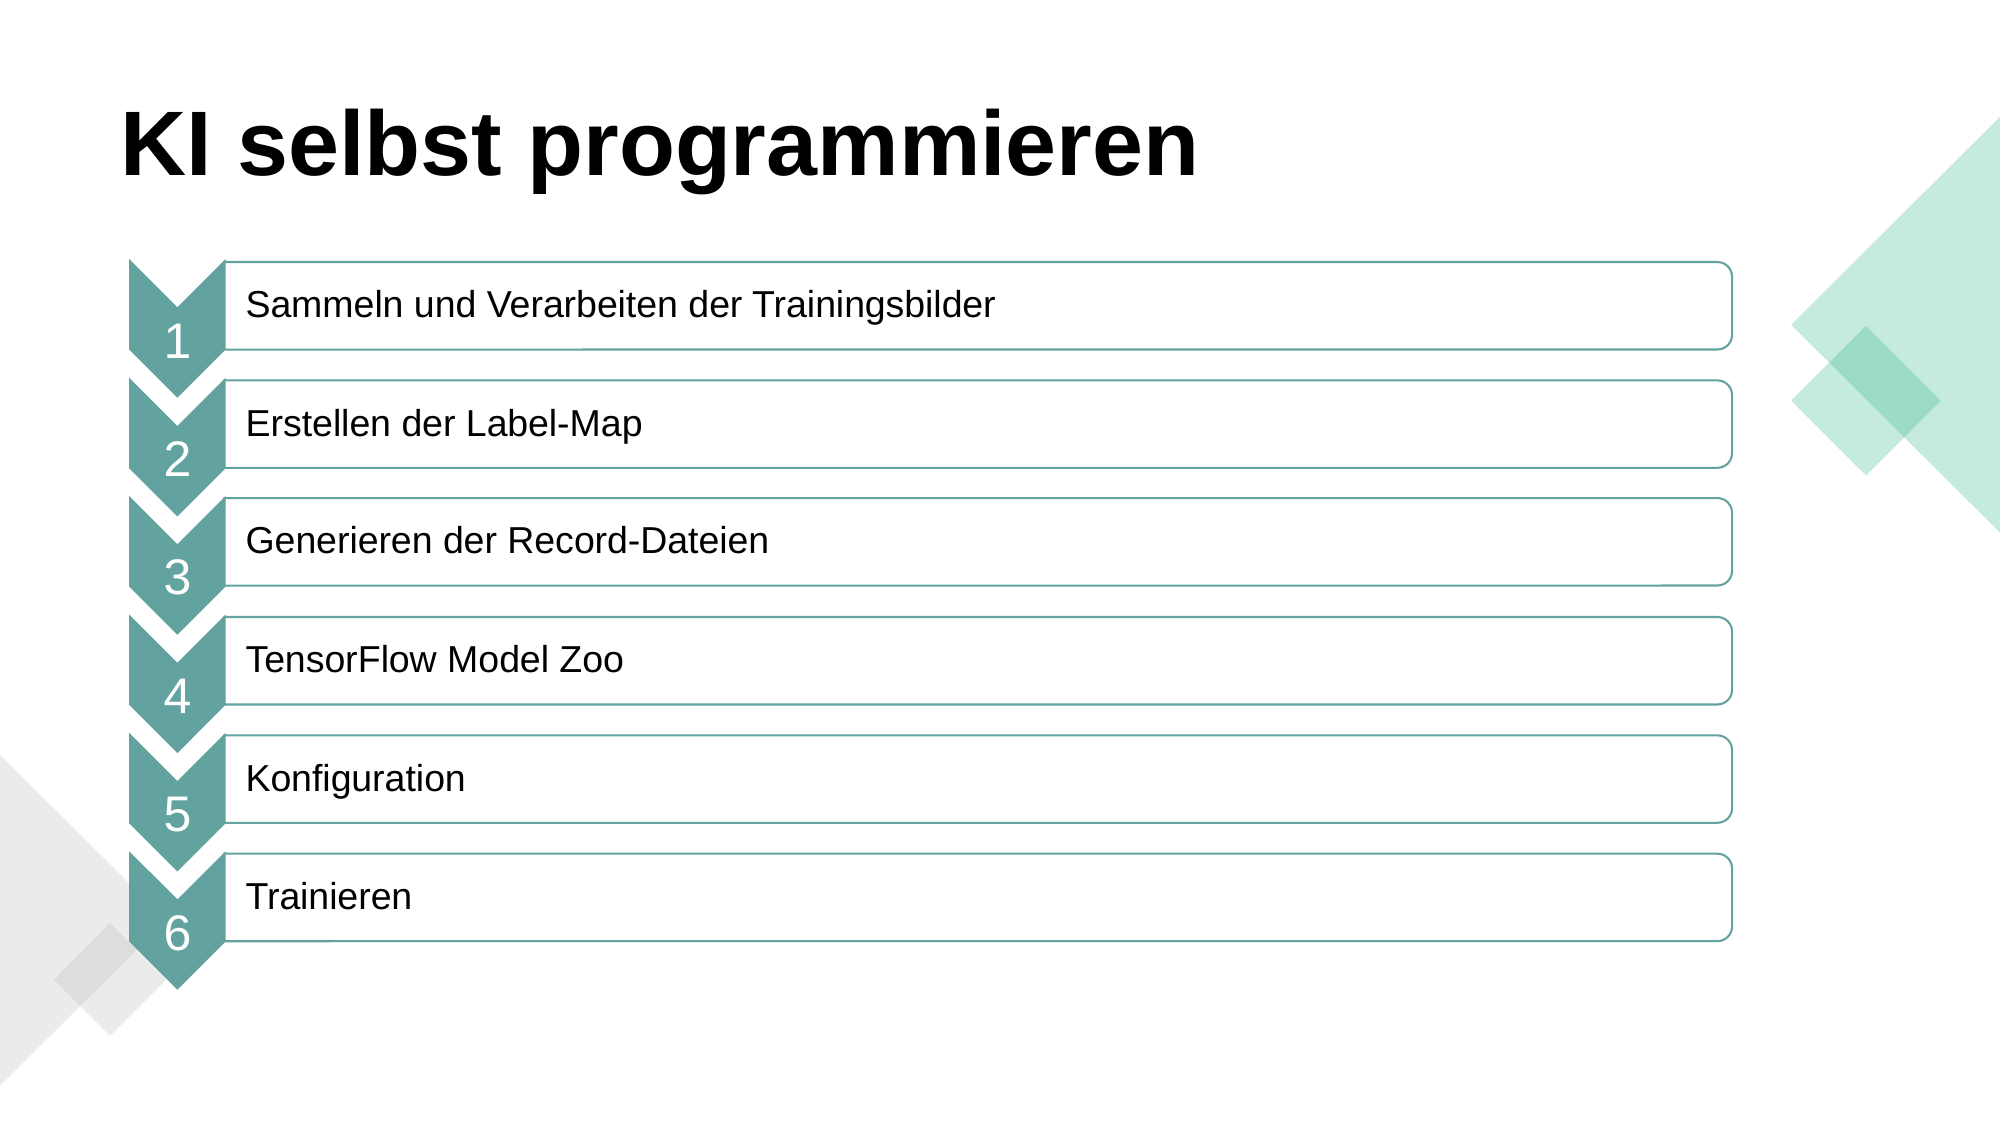

KI selbst programmieren

1
Sammeln und Verarbeiten der Trainingsbilder

2
Erstellen der Label-Map

3
Generieren der Record-Dateien

4
TensorFlow Model Zoo

5
Konfiguration

6
Trainieren